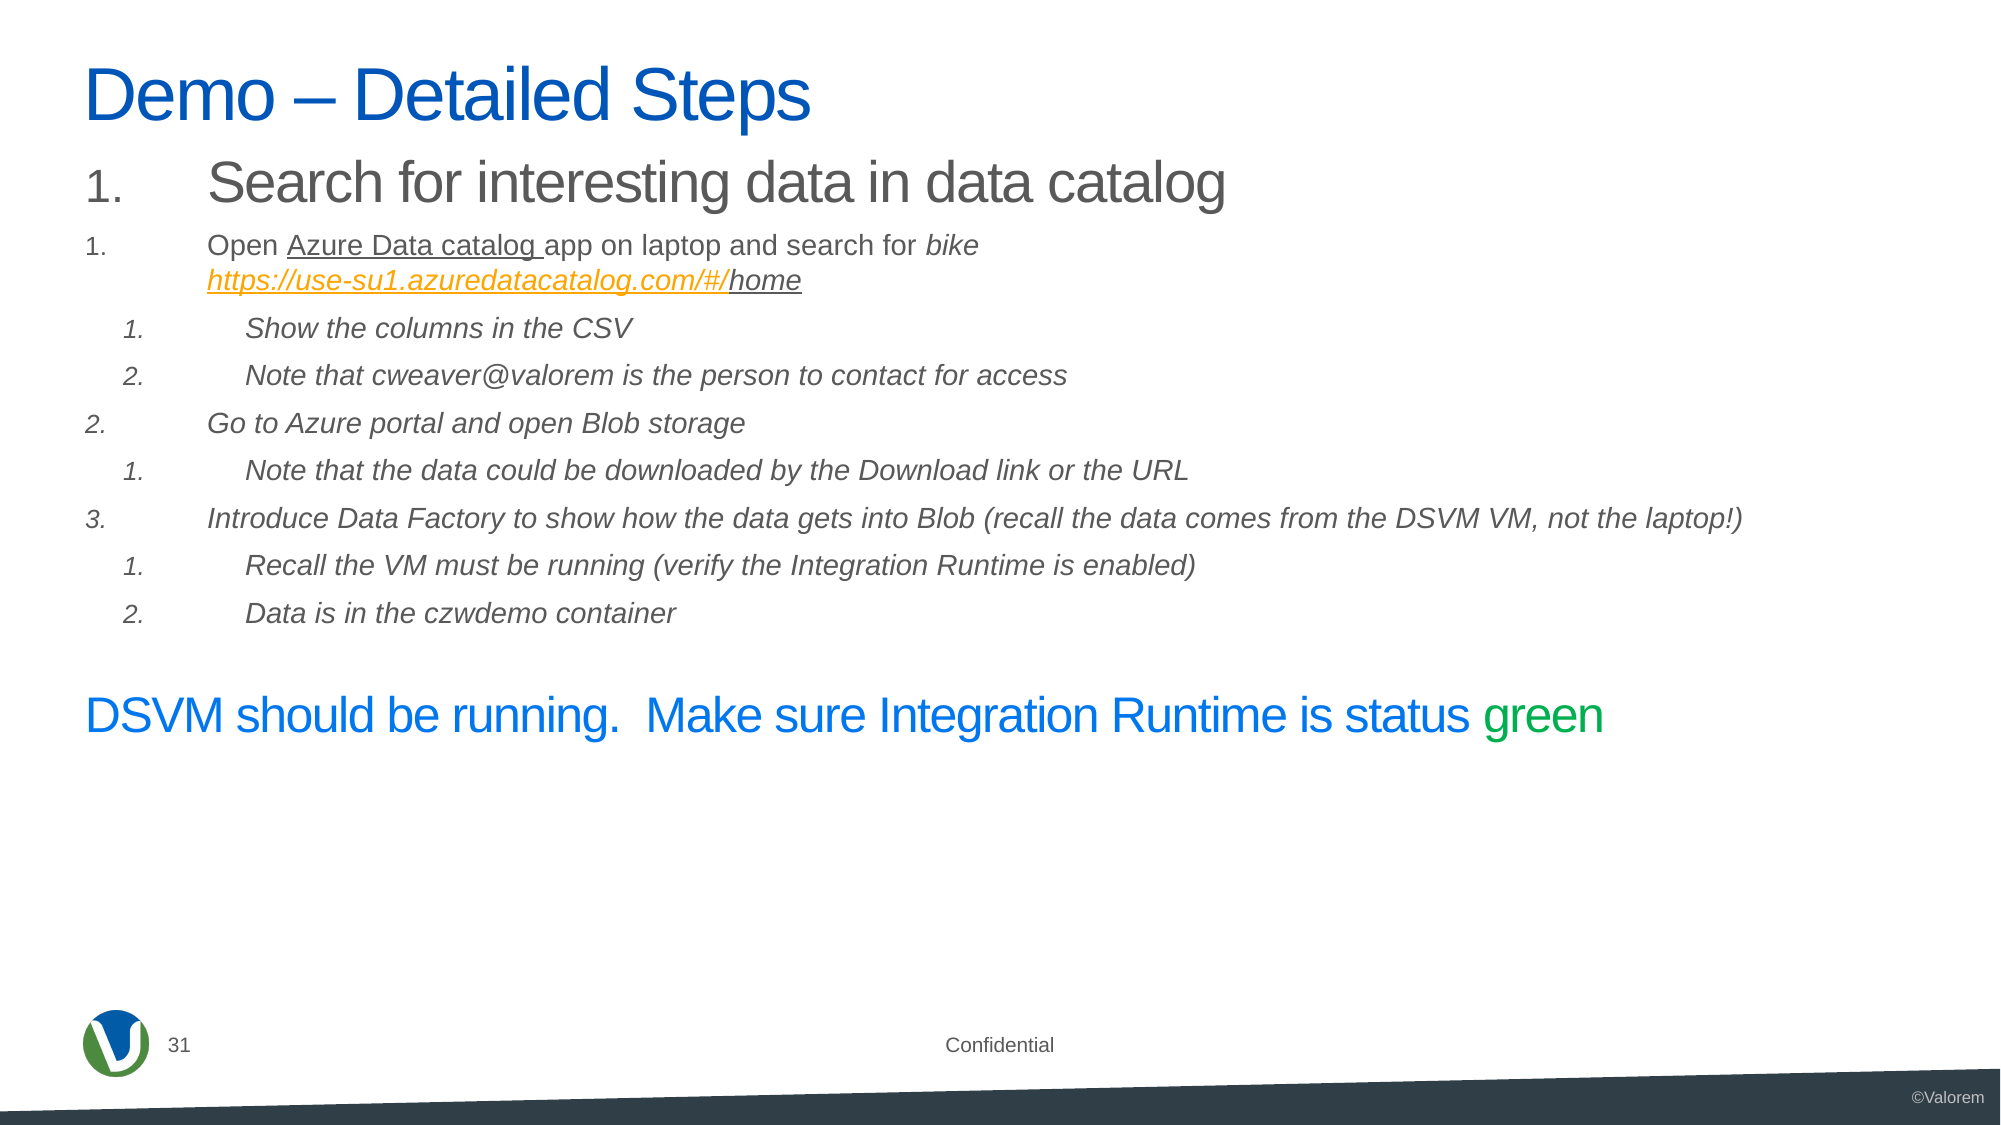

# Demo – Detailed Steps
Search for interesting data in data catalog
Open Azure Data catalog app on laptop and search for bike
https://use-su1.azuredatacatalog.com/#/home
Show the columns in the CSV
Note that cweaver@valorem is the person to contact for access
Go to Azure portal and open Blob storage
Note that the data could be downloaded by the Download link or the URL
Introduce Data Factory to show how the data gets into Blob (recall the data comes from the DSVM VM, not the laptop!)
Recall the VM must be running (verify the Integration Runtime is enabled)
Data is in the czwdemo container
DSVM should be running.  Make sure Integration Runtime is status green
31
Confidential